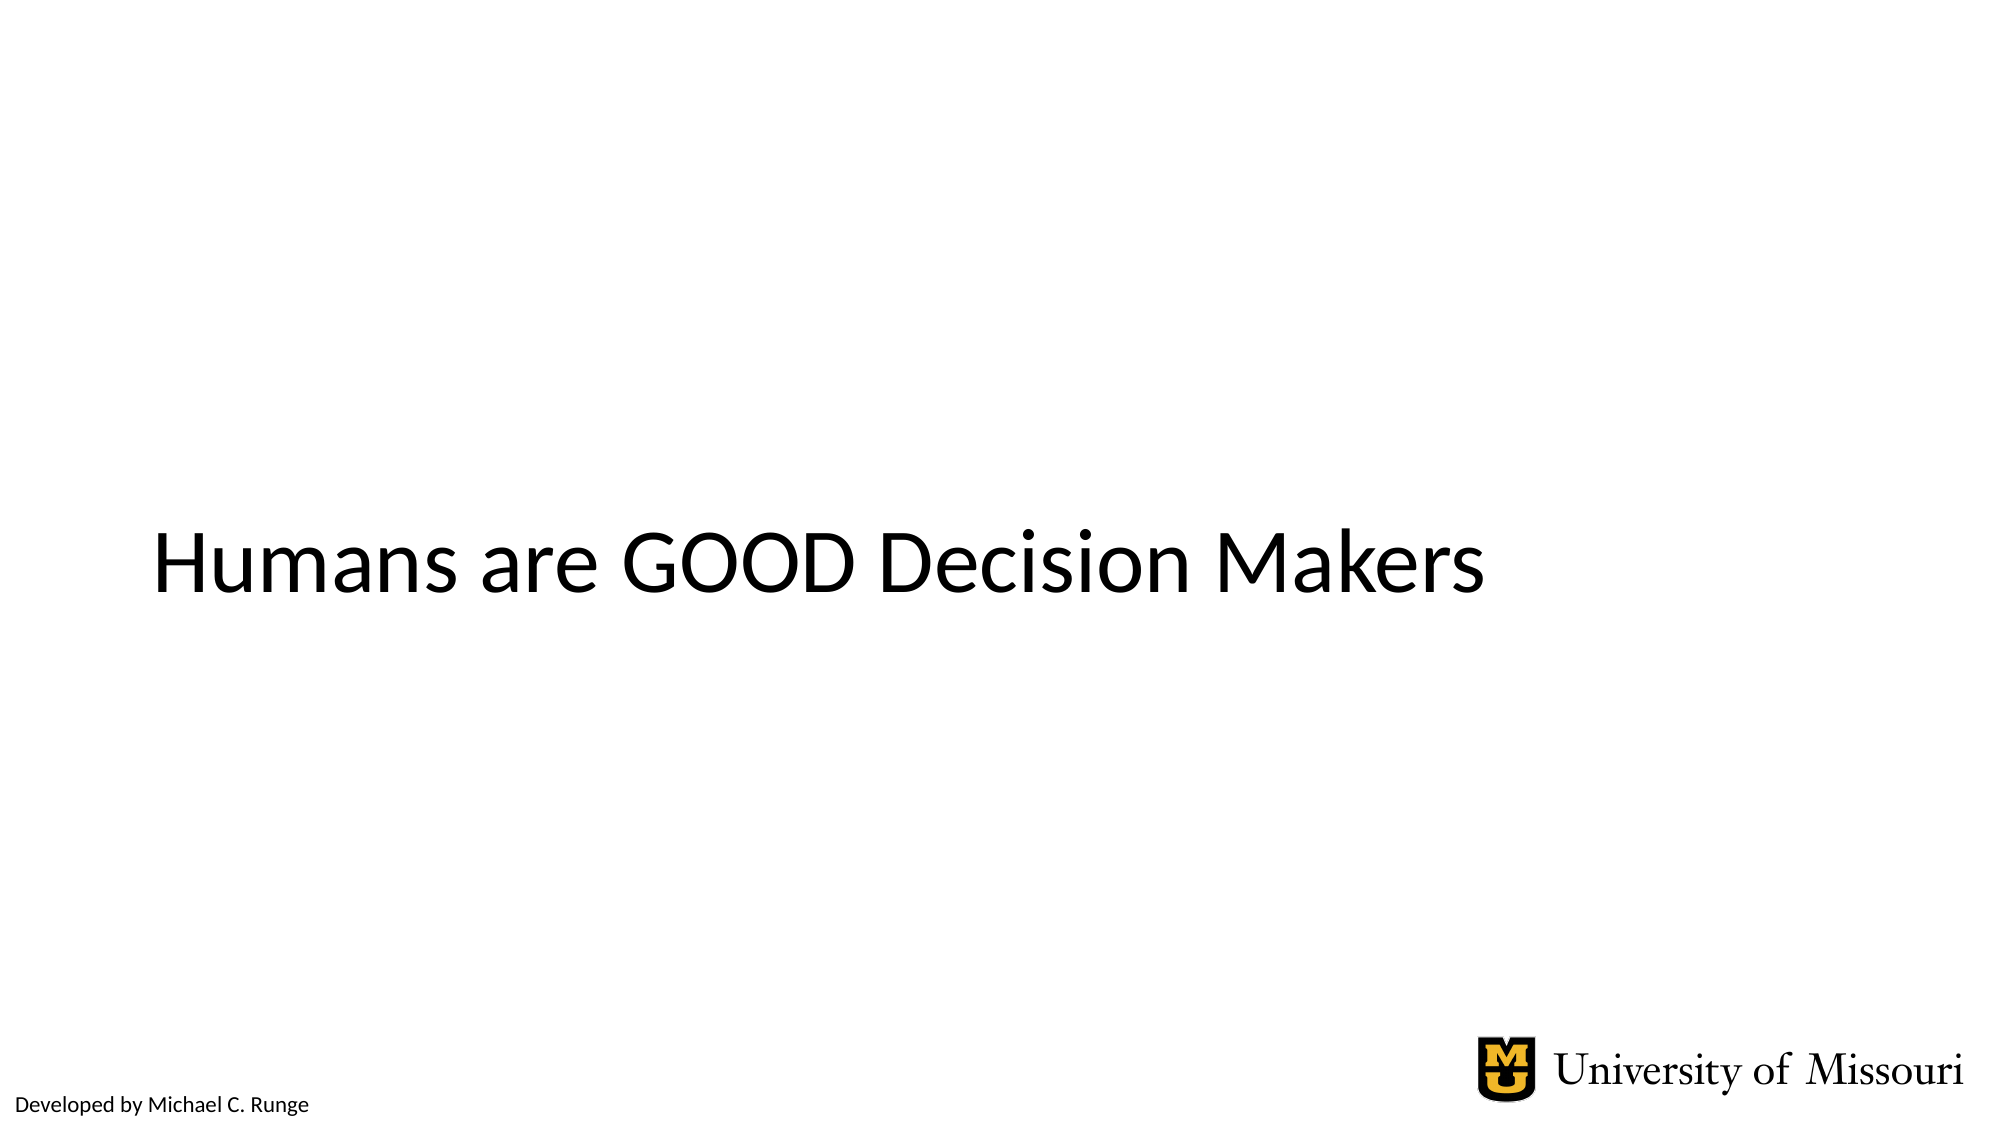

# Humans are GOOD Decision Makers
Developed by Michael C. Runge